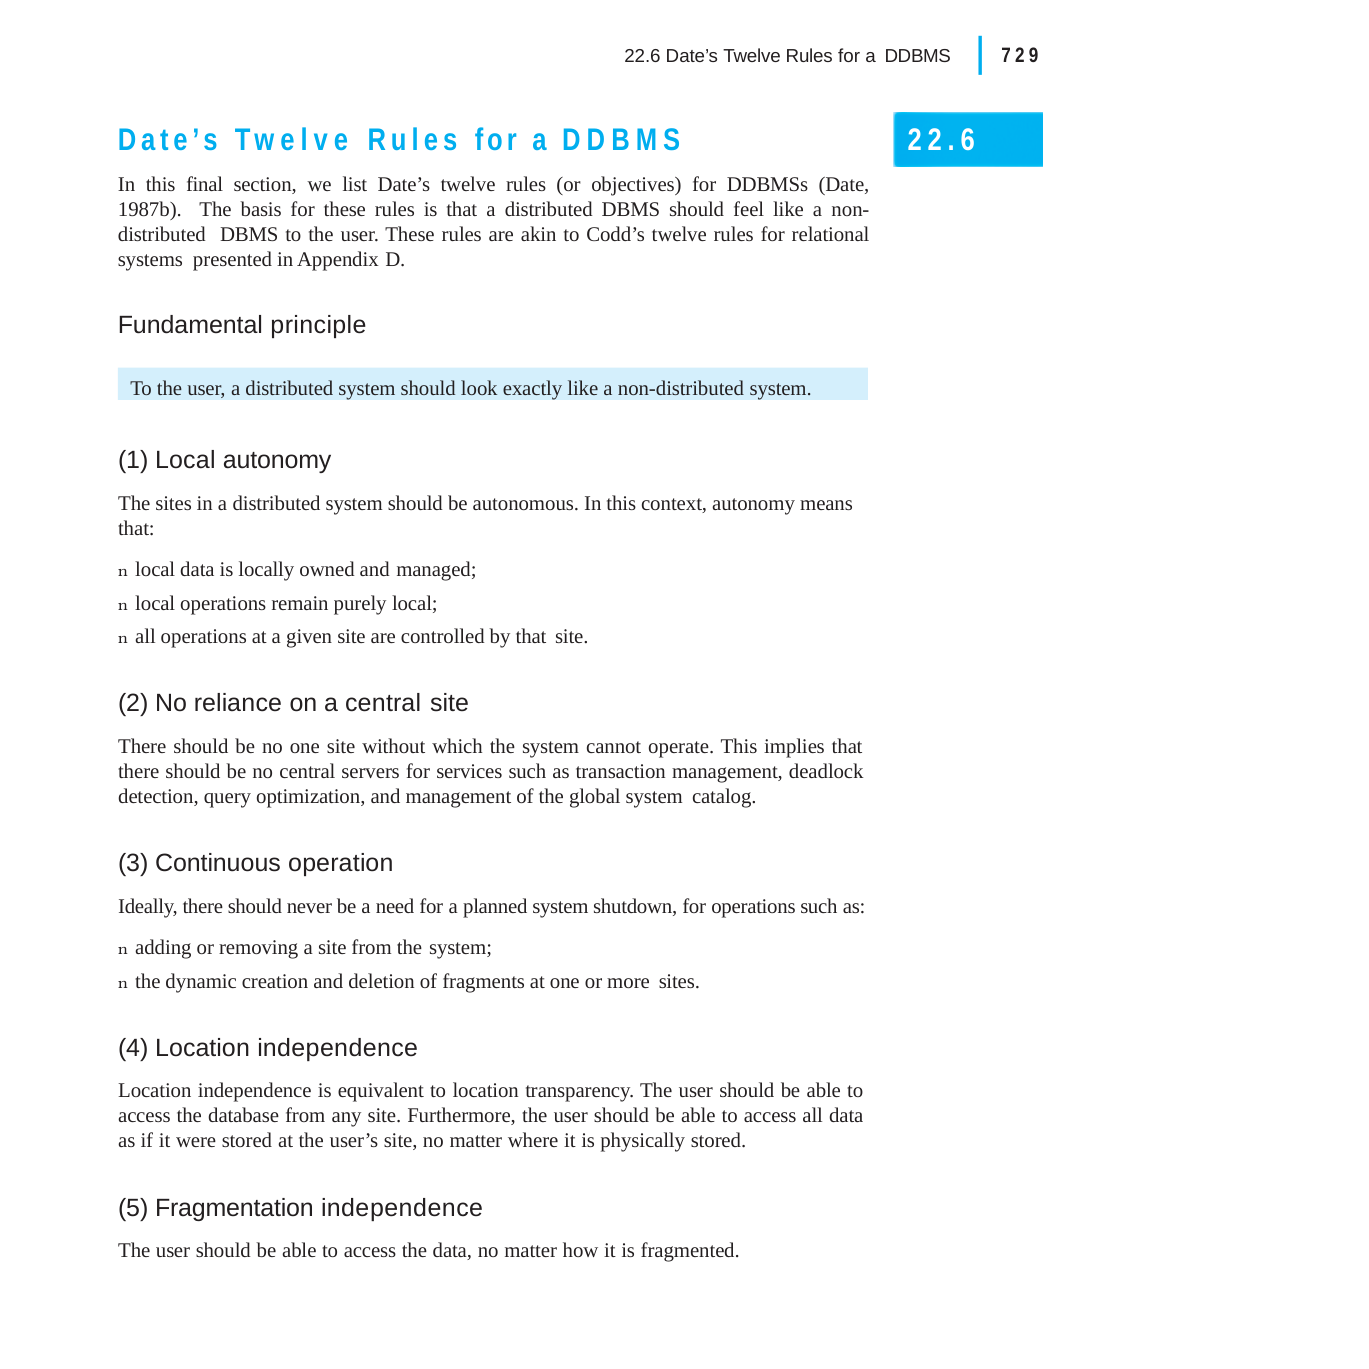

|
729
22.6 Date’s Twelve Rules for a DDBMS
Date’s Twelve Rules for a DDBMS
In this final section, we list Date’s twelve rules (or objectives) for DDBMSs (Date, 1987b).  The basis for these rules is that a distributed DBMS should feel like a non-distributed  DBMS to the user. These rules are akin to Codd’s twelve rules for relational systems  presented in Appendix D.

22.6
Fundamental principle
To the user, a distributed system should look exactly like a non-distributed system.
(1) Local autonomy
The sites in a distributed system should be autonomous. In this context, autonomy means  that:
n local data is locally owned and managed;
n local operations remain purely local;
n all operations at a given site are controlled by that site.

(2) No reliance on a central site
There should be no one site without which the system cannot operate. This implies that  there should be no central servers for services such as transaction management, deadlock  detection, query optimization, and management of the global system catalog.

(3) Continuous operation
Ideally, there should never be a need for a planned system shutdown, for operations such as:
n adding or removing a site from the system;
n the dynamic creation and deletion of fragments at one or more sites.

(4) Location independence
Location independence is equivalent to location transparency. The user should be able to  access the database from any site. Furthermore, the user should be able to access all data  as if it were stored at the user’s site, no matter where it is physically stored.

(5) Fragmentation independence
The user should be able to access the data, no matter how it is fragmented.